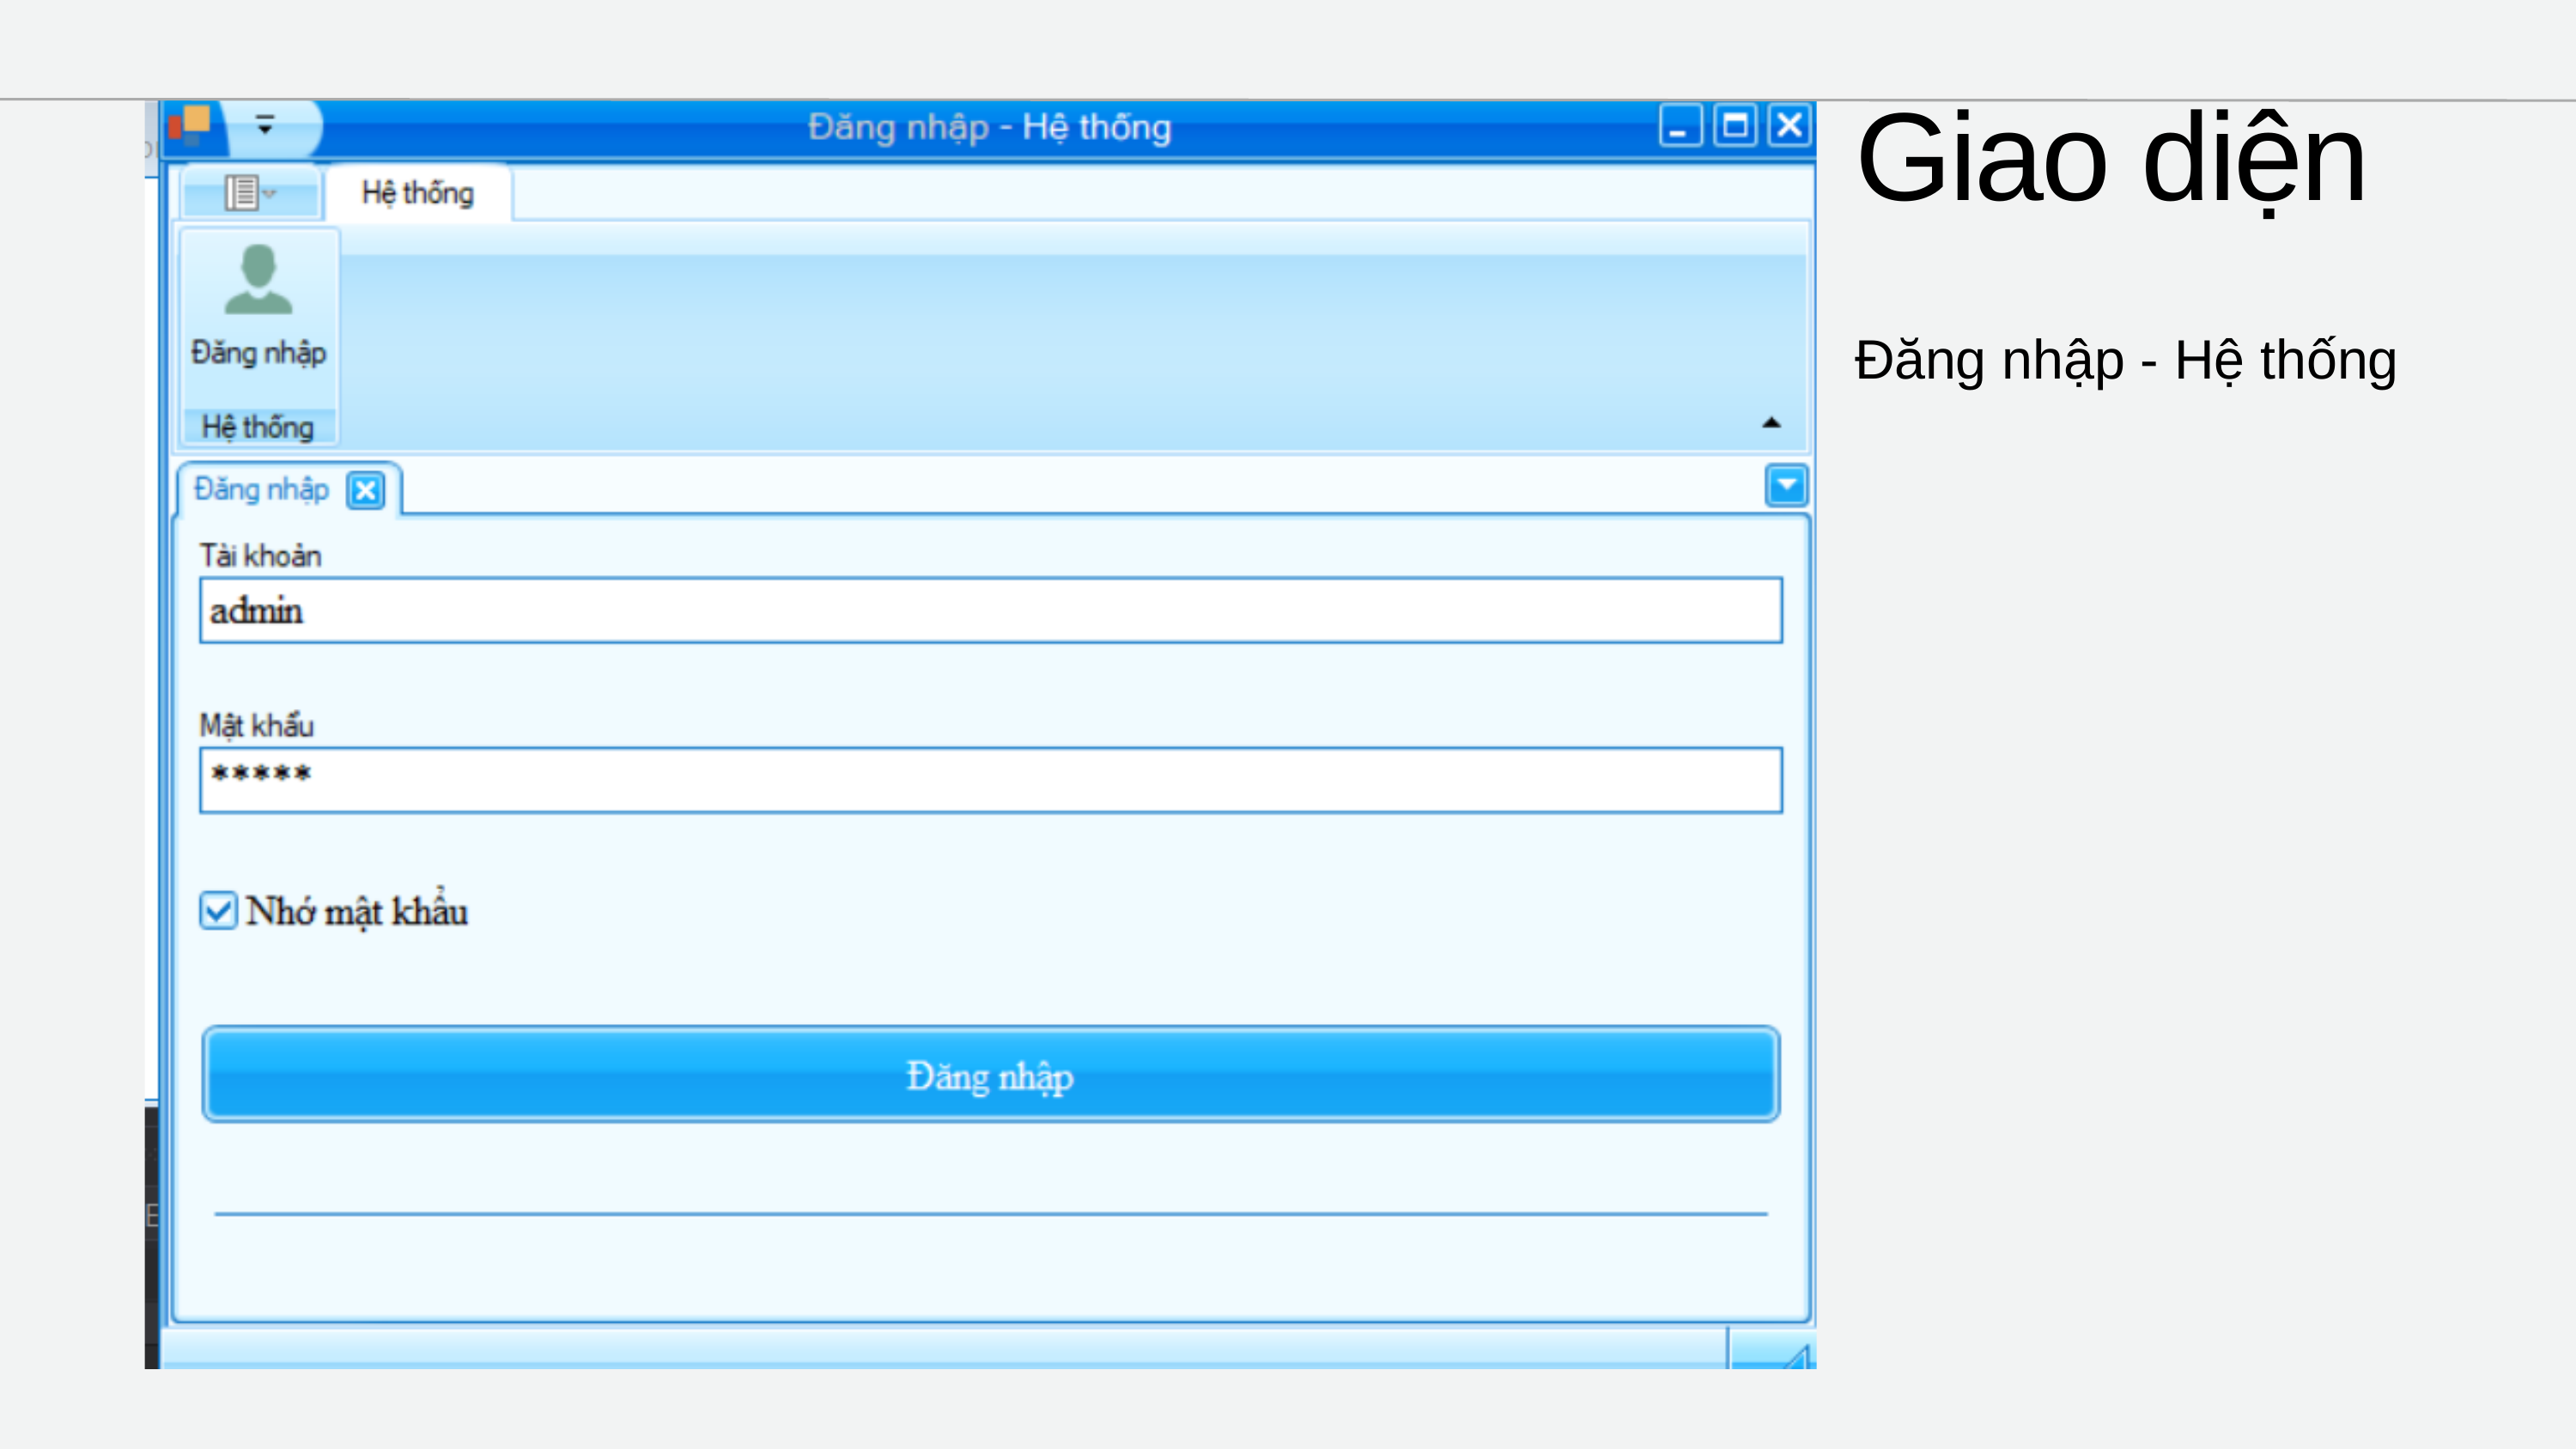

Giao diện
Đăng nhập - Hệ thống